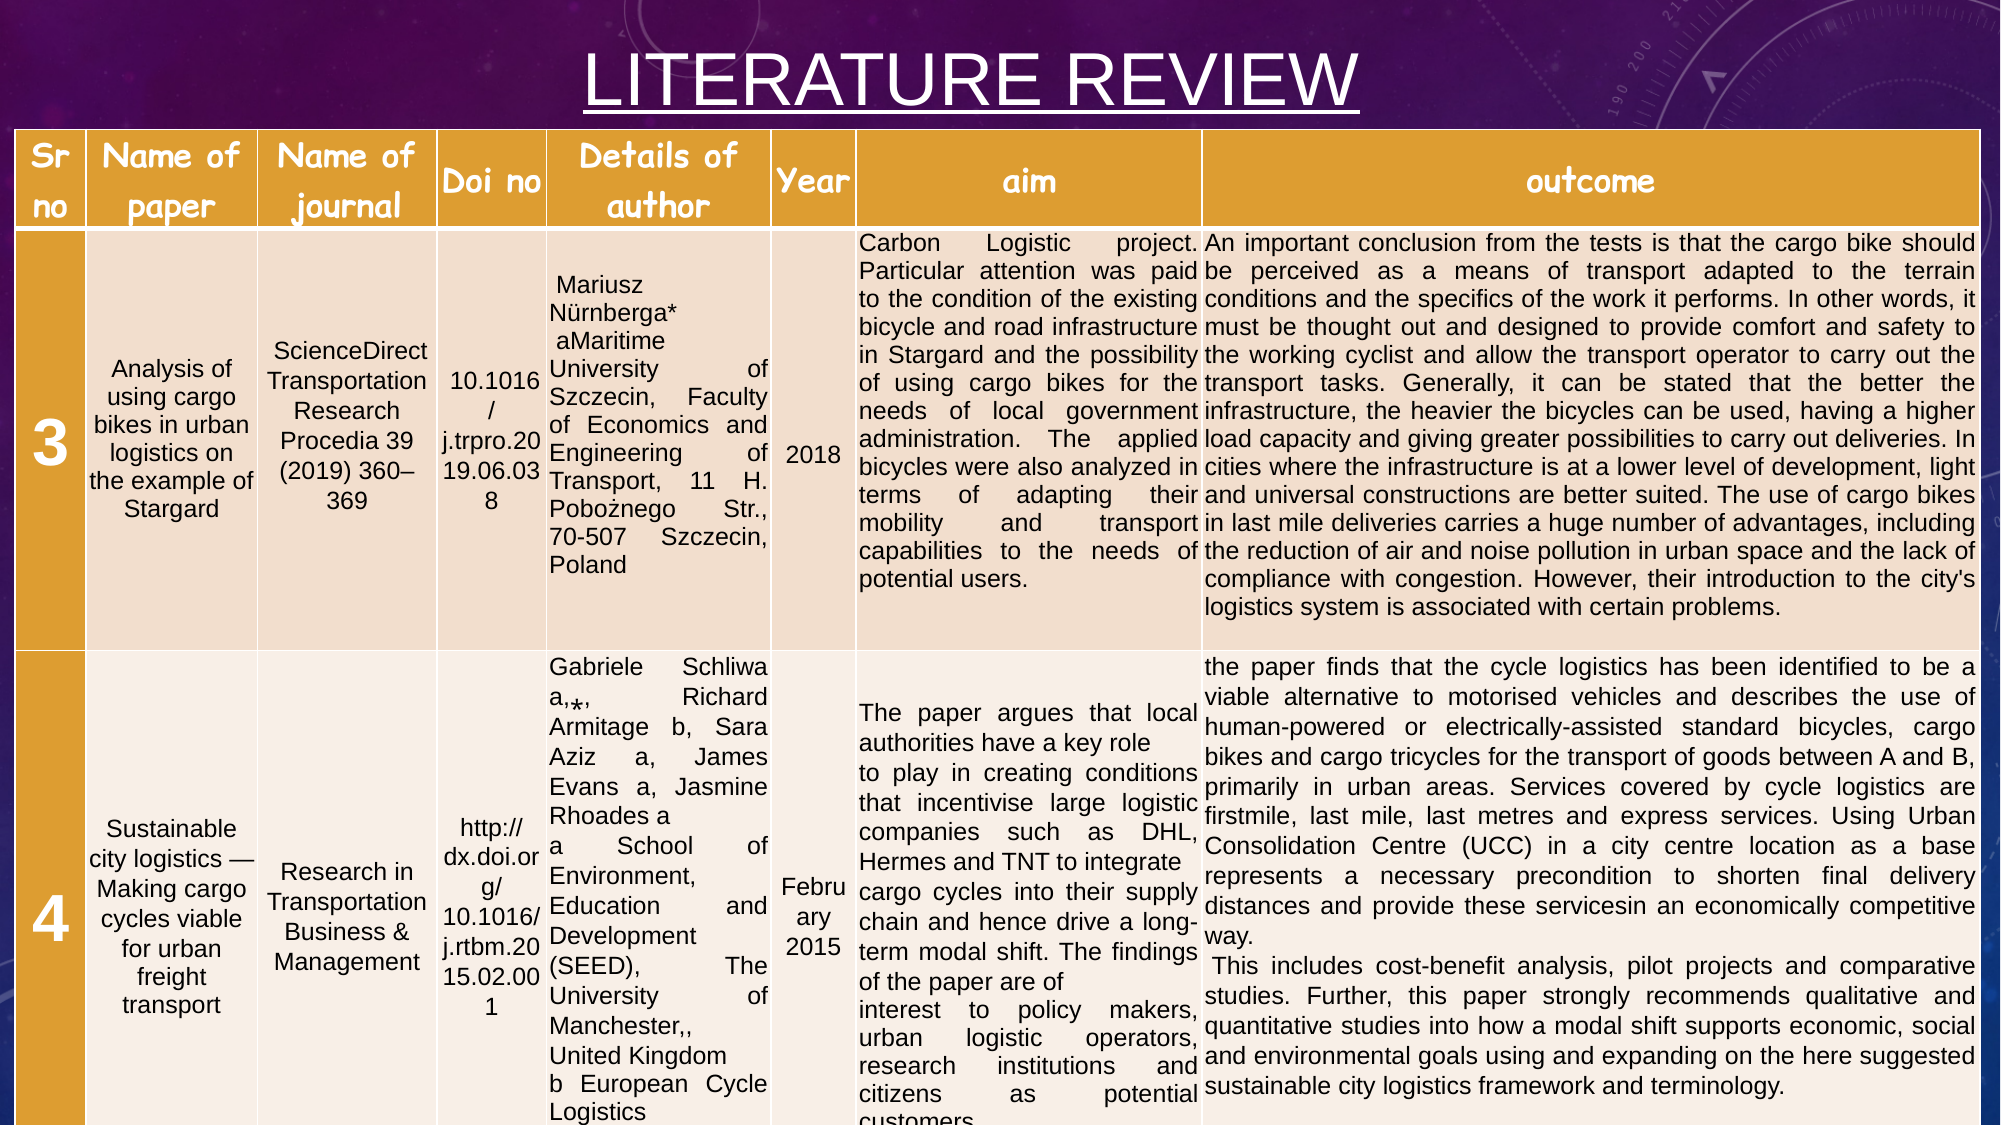

LITERATURE REVIEW
| Sr no | Name of paper | Name of journal | Doi no | Details of author | Year | aim | outcome |
| --- | --- | --- | --- | --- | --- | --- | --- |
| 3 | Analysis of using cargo bikes in urban logistics on the example of Stargard | ScienceDirect Transportation Research Procedia 39 (2019) 360–369 | 10.1016/j.trpro.2019.06.038 | Mariusz Nürnberga\*  aMaritime University of Szczecin, Faculty of Economics and Engineering of Transport, 11 H. Pobożnego Str., 70-507 Szczecin, Poland | 2018 | Carbon Logistic project. Particular attention was paid to the condition of the existing bicycle and road infrastructure in Stargard and the possibility of using cargo bikes for the needs of local government administration. The applied bicycles were also analyzed in terms of adapting their mobility and transport capabilities to the needs of potential users. | An important conclusion from the tests is that the cargo bike should be perceived as a means of transport adapted to the terrain conditions and the specifics of the work it performs. In other words, it must be thought out and designed to provide comfort and safety to the working cyclist and allow the transport operator to carry out the transport tasks. Generally, it can be stated that the better the infrastructure, the heavier the bicycles can be used, having a higher load capacity and giving greater possibilities to carry out deliveries. In cities where the infrastructure is at a lower level of development, light and universal constructions are better suited. The use of cargo bikes in last mile deliveries carries a huge number of advantages, including the reduction of air and noise pollution in urban space and the lack of compliance with congestion. However, their introduction to the city's logistics system is associated with certain problems. |
| 4 | Sustainable city logistics — Making cargo cycles viable for urban freight transport | Research in Transportation Business & Management | http://dx.doi.org/10.1016/j.rtbm.2015.02.001 | Gabriele Schliwa a,⁎, Richard Armitage b, Sara Aziz a, James Evans a, Jasmine Rhoades a a School of Environment, Education and Development (SEED), The University of Manchester,, United Kingdom b European Cycle Logistics Federation, United Kingdom | February 2015 | The paper argues that local authorities have a key role to play in creating conditions that incentivise large logistic companies such as DHL, Hermes and TNT to integrate cargo cycles into their supply chain and hence drive a long-term modal shift. The findings of the paper are of interest to policy makers, urban logistic operators, research institutions and citizens as potential customers | the paper finds that the cycle logistics has been identified to be a viable alternative to motorised vehicles and describes the use of human-powered or electrically-assisted standard bicycles, cargo bikes and cargo tricycles for the transport of goods between A and B, primarily in urban areas. Services covered by cycle logistics are firstmile, last mile, last metres and express services. Using Urban Consolidation Centre (UCC) in a city centre location as a base represents a necessary precondition to shorten final delivery distances and provide these servicesin an economically competitive way.  This includes cost-benefit analysis, pilot projects and comparative studies. Further, this paper strongly recommends qualitative and quantitative studies into how a modal shift supports economic, social and environmental goals using and expanding on the here suggested sustainable city logistics framework and terminology. |